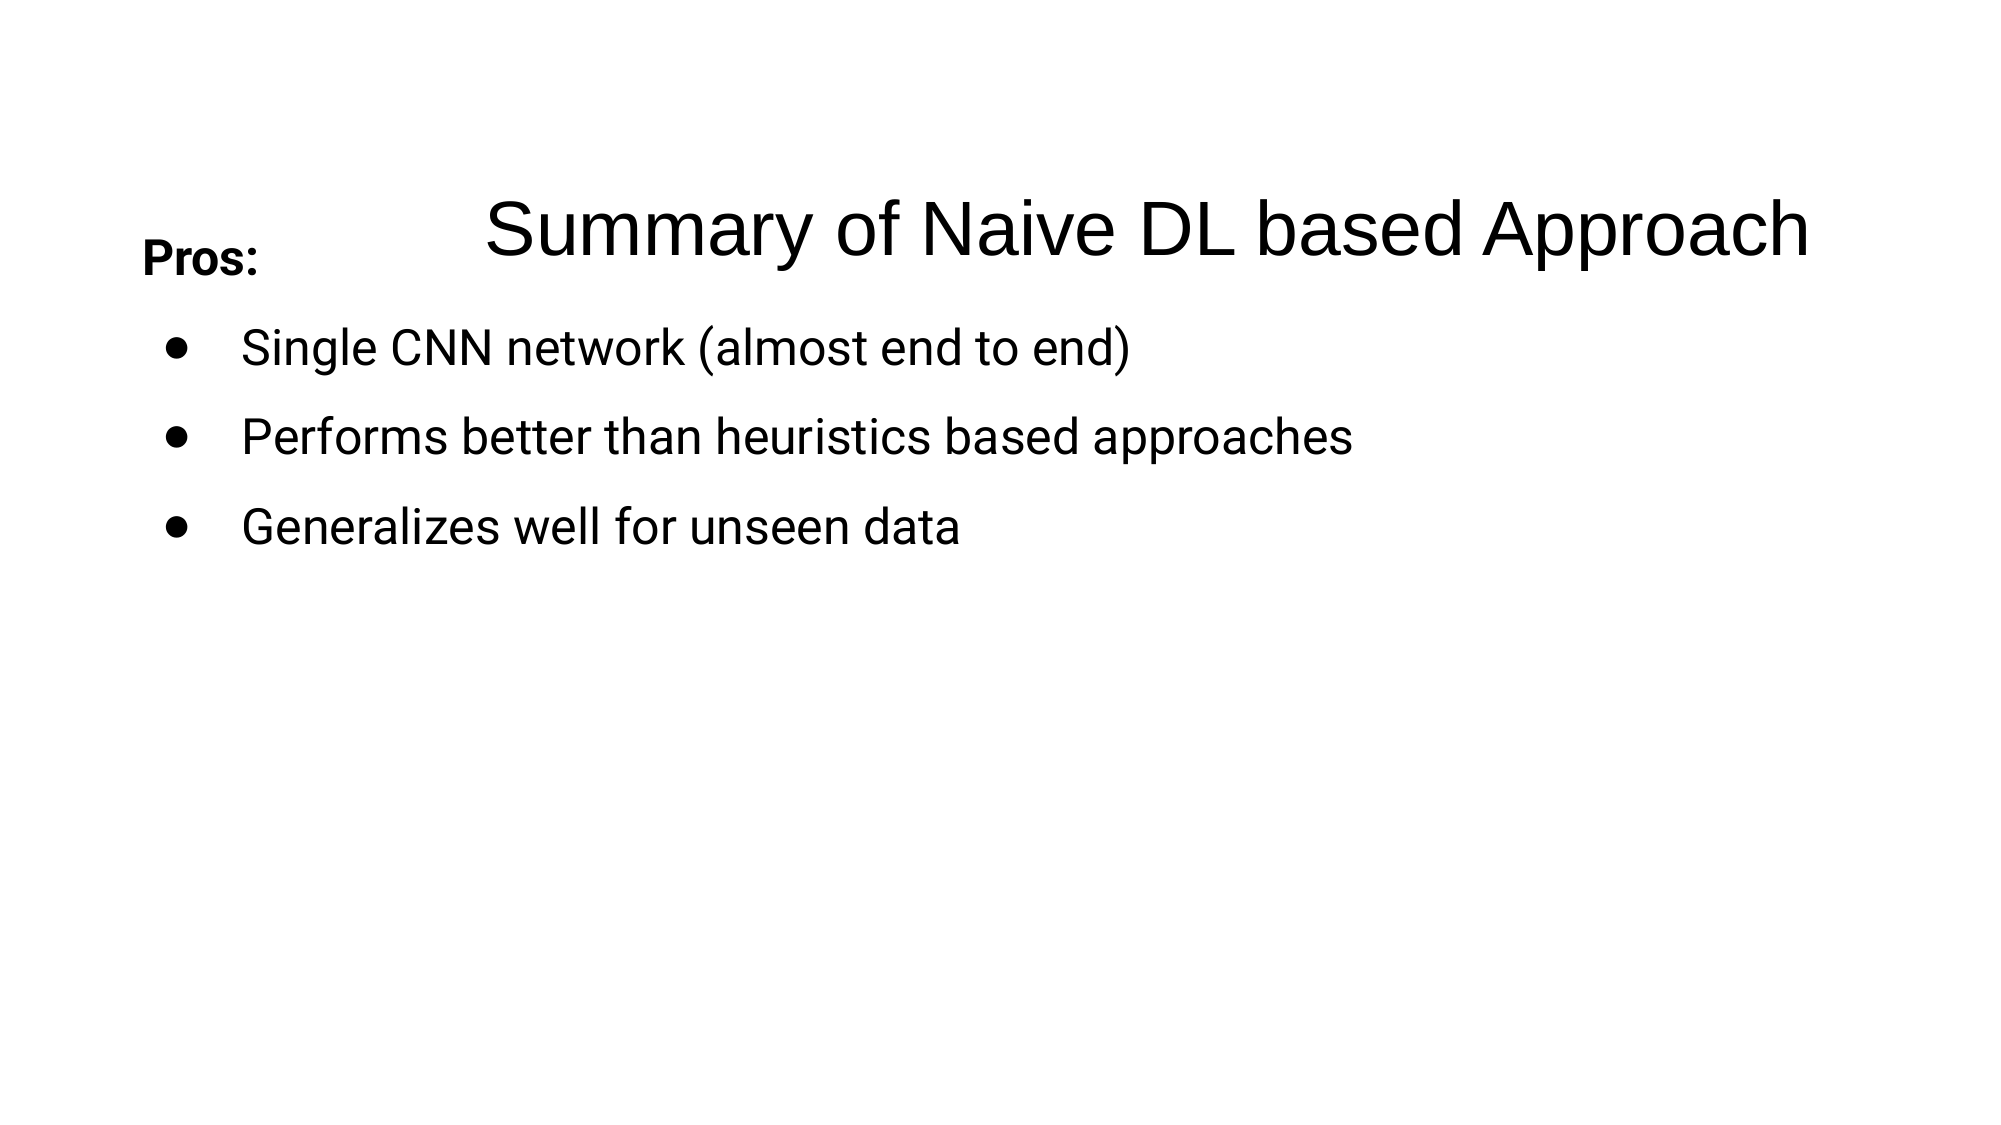

# Summary of Naive DL based Approach
Pros:
Single CNN network (almost end to end)
Performs better than heuristics based approaches
Generalizes well for unseen data